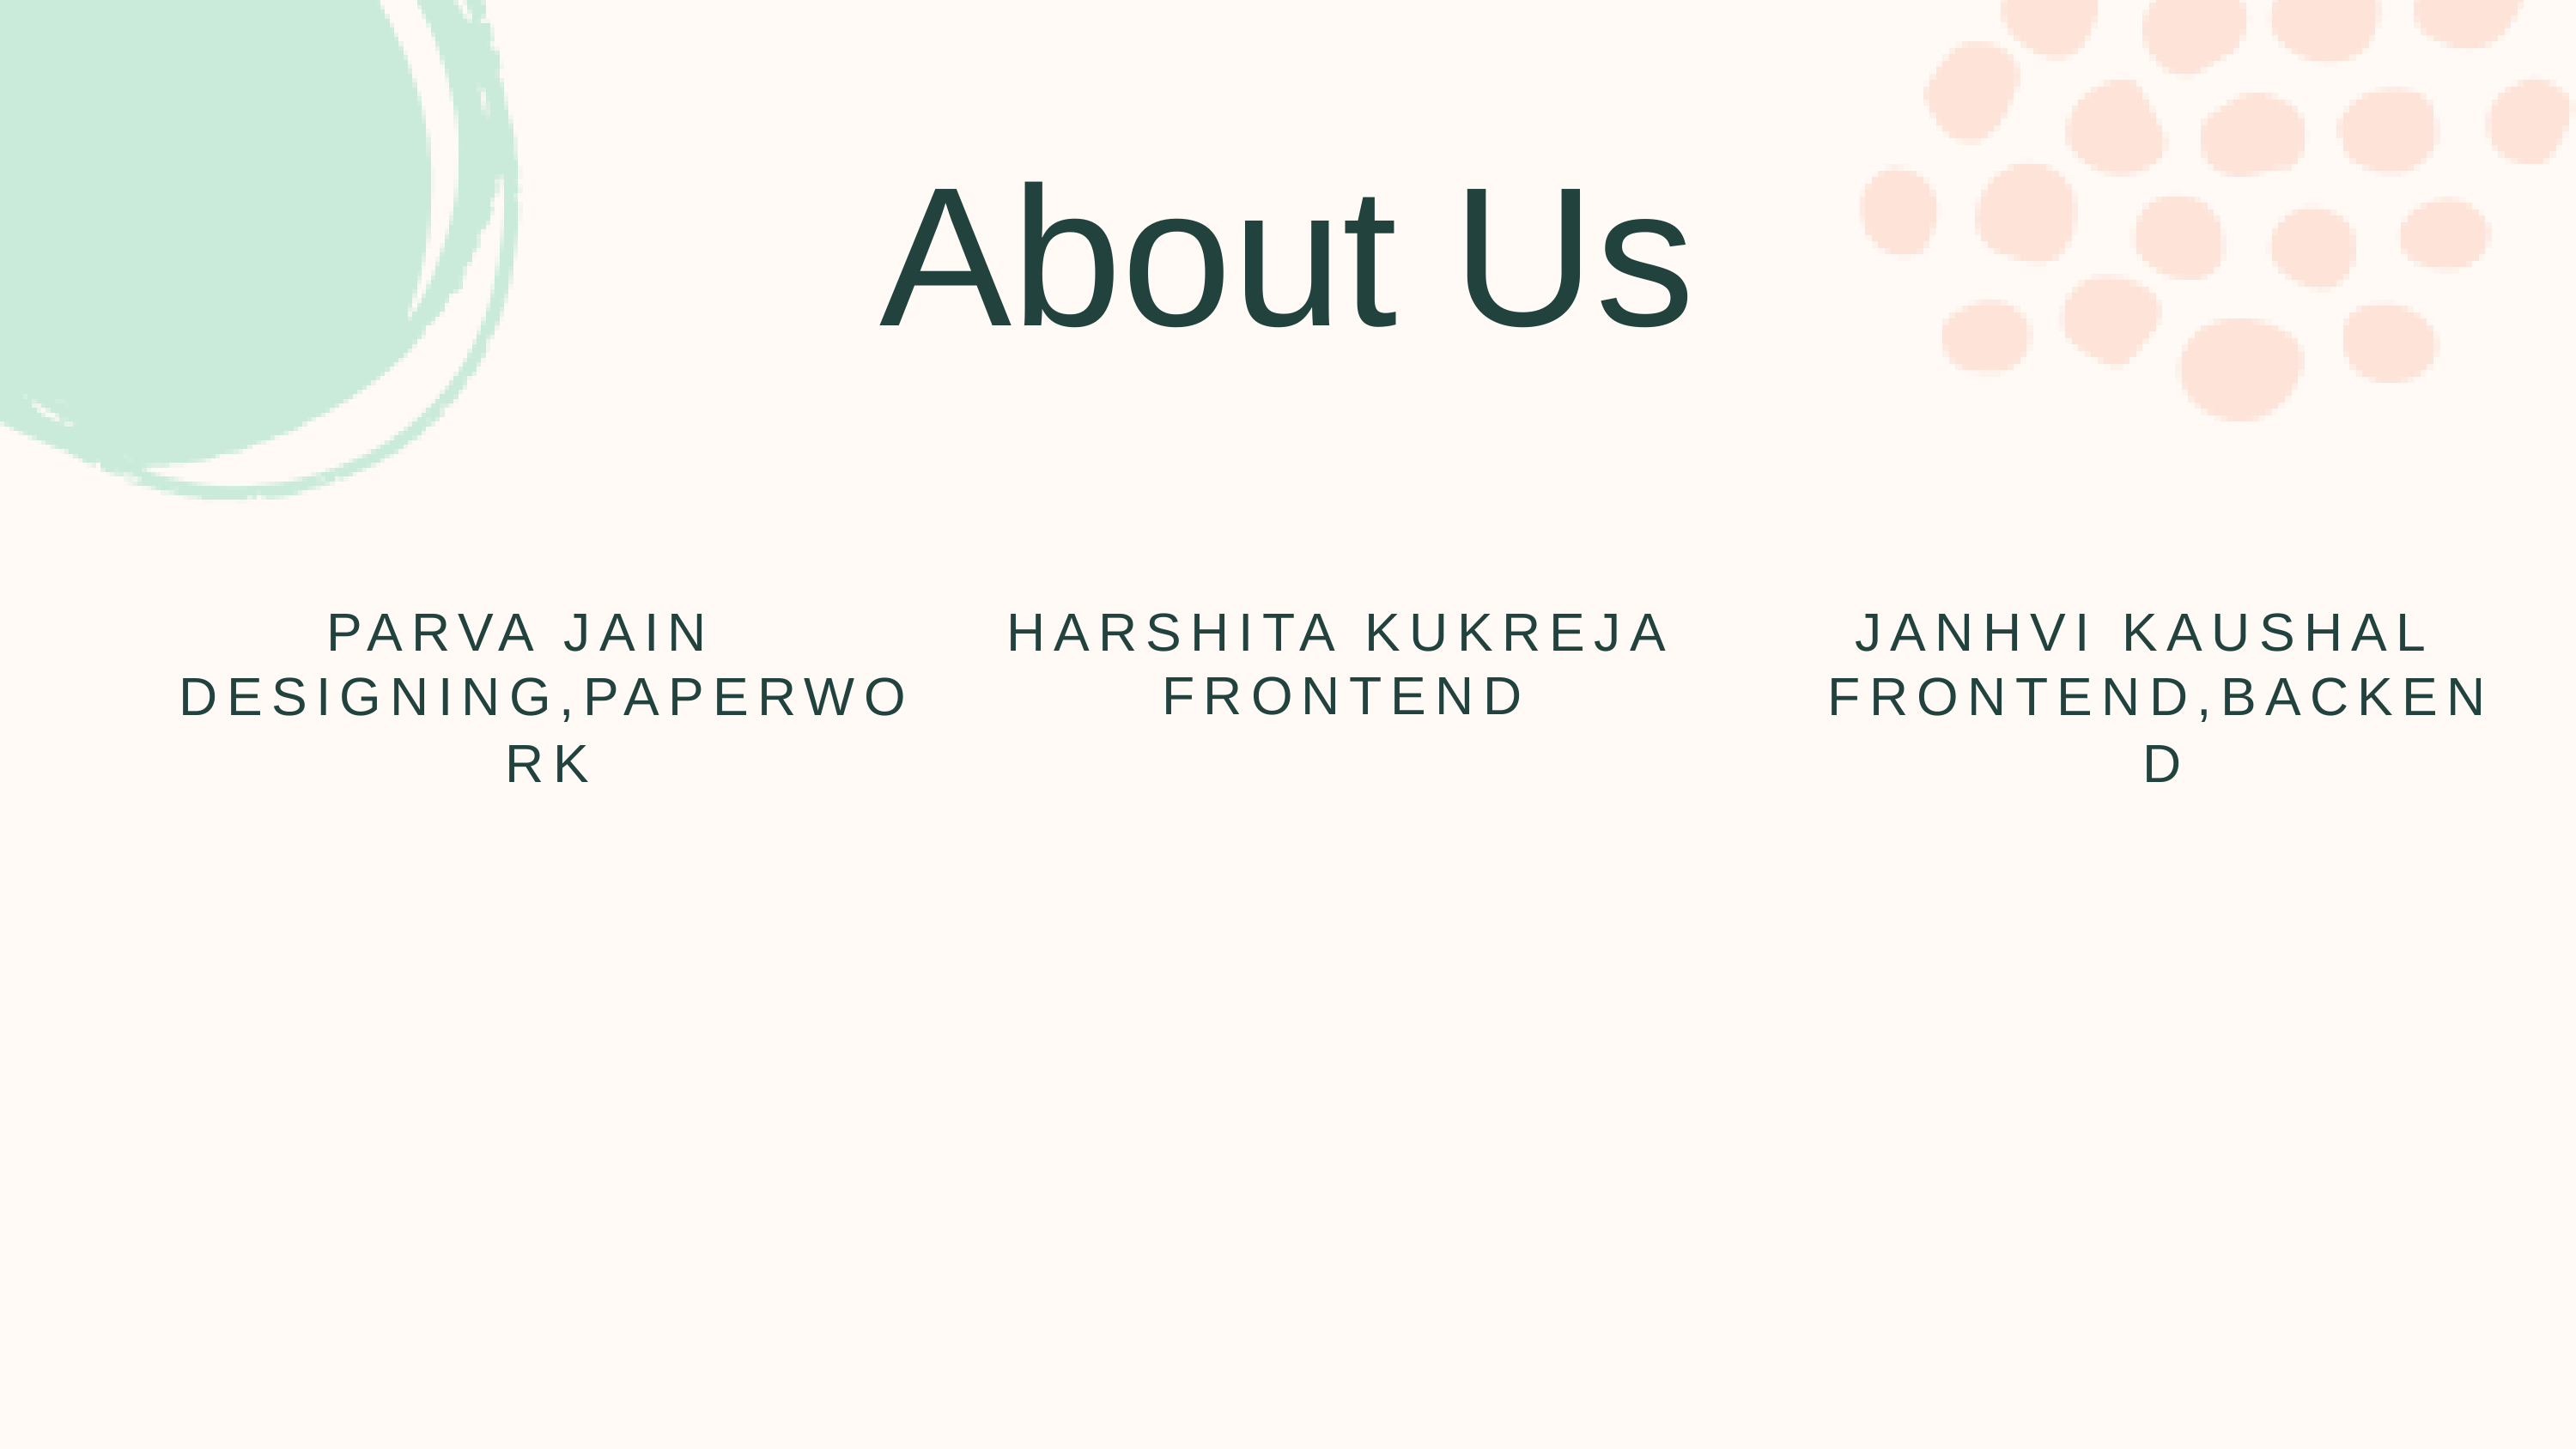

About Us
PARVA JAIN
HARSHITA KUKREJA
JANHVI KAUSHAL
FRONTEND
DESIGNING,PAPERWORK
FRONTEND,BACKEND